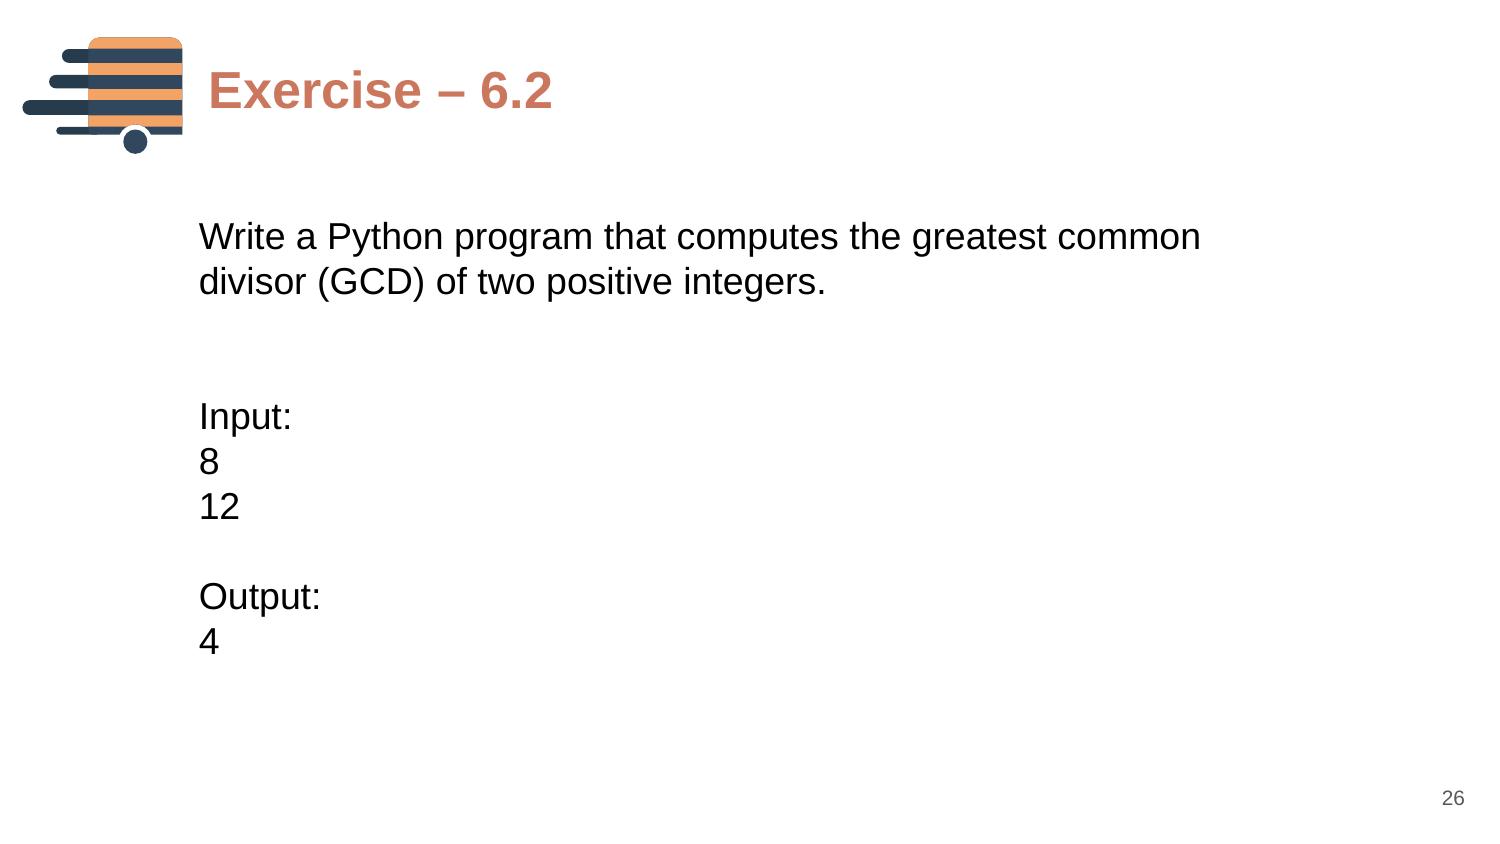

Exercise – 6.2

Write a Python program that computes the greatest common divisor (GCD) of two positive integers.

Input:
8
12

Output:
4

26